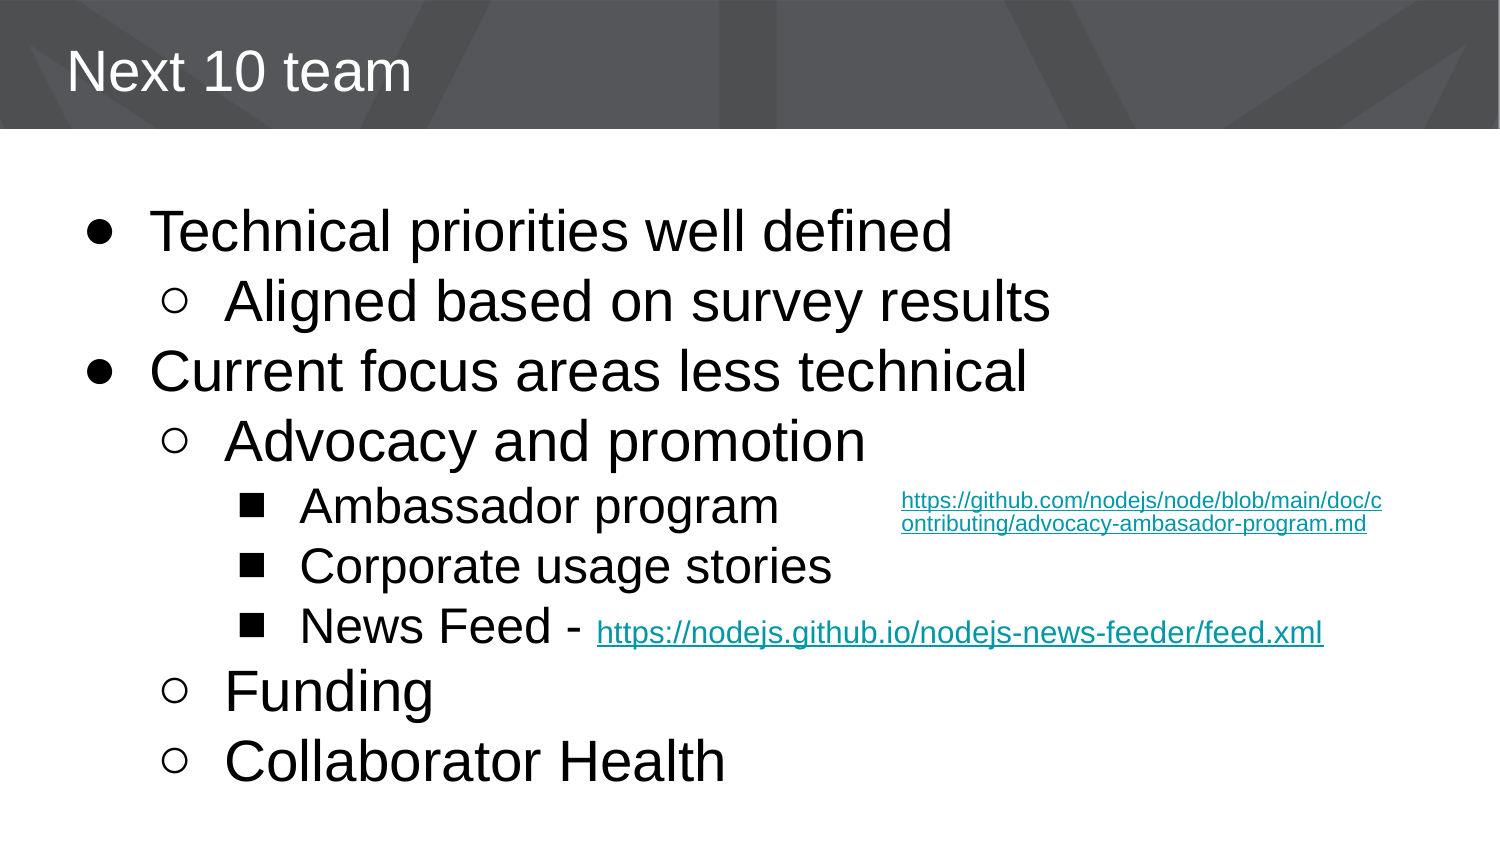

# Next 10 team
Technical priorities well defined
Aligned based on survey results
Current focus areas less technical
Advocacy and promotion
Ambassador program
Corporate usage stories
News Feed - https://nodejs.github.io/nodejs-news-feeder/feed.xml
Funding
Collaborator Health
https://github.com/nodejs/node/blob/main/doc/contributing/advocacy-ambasador-program.md